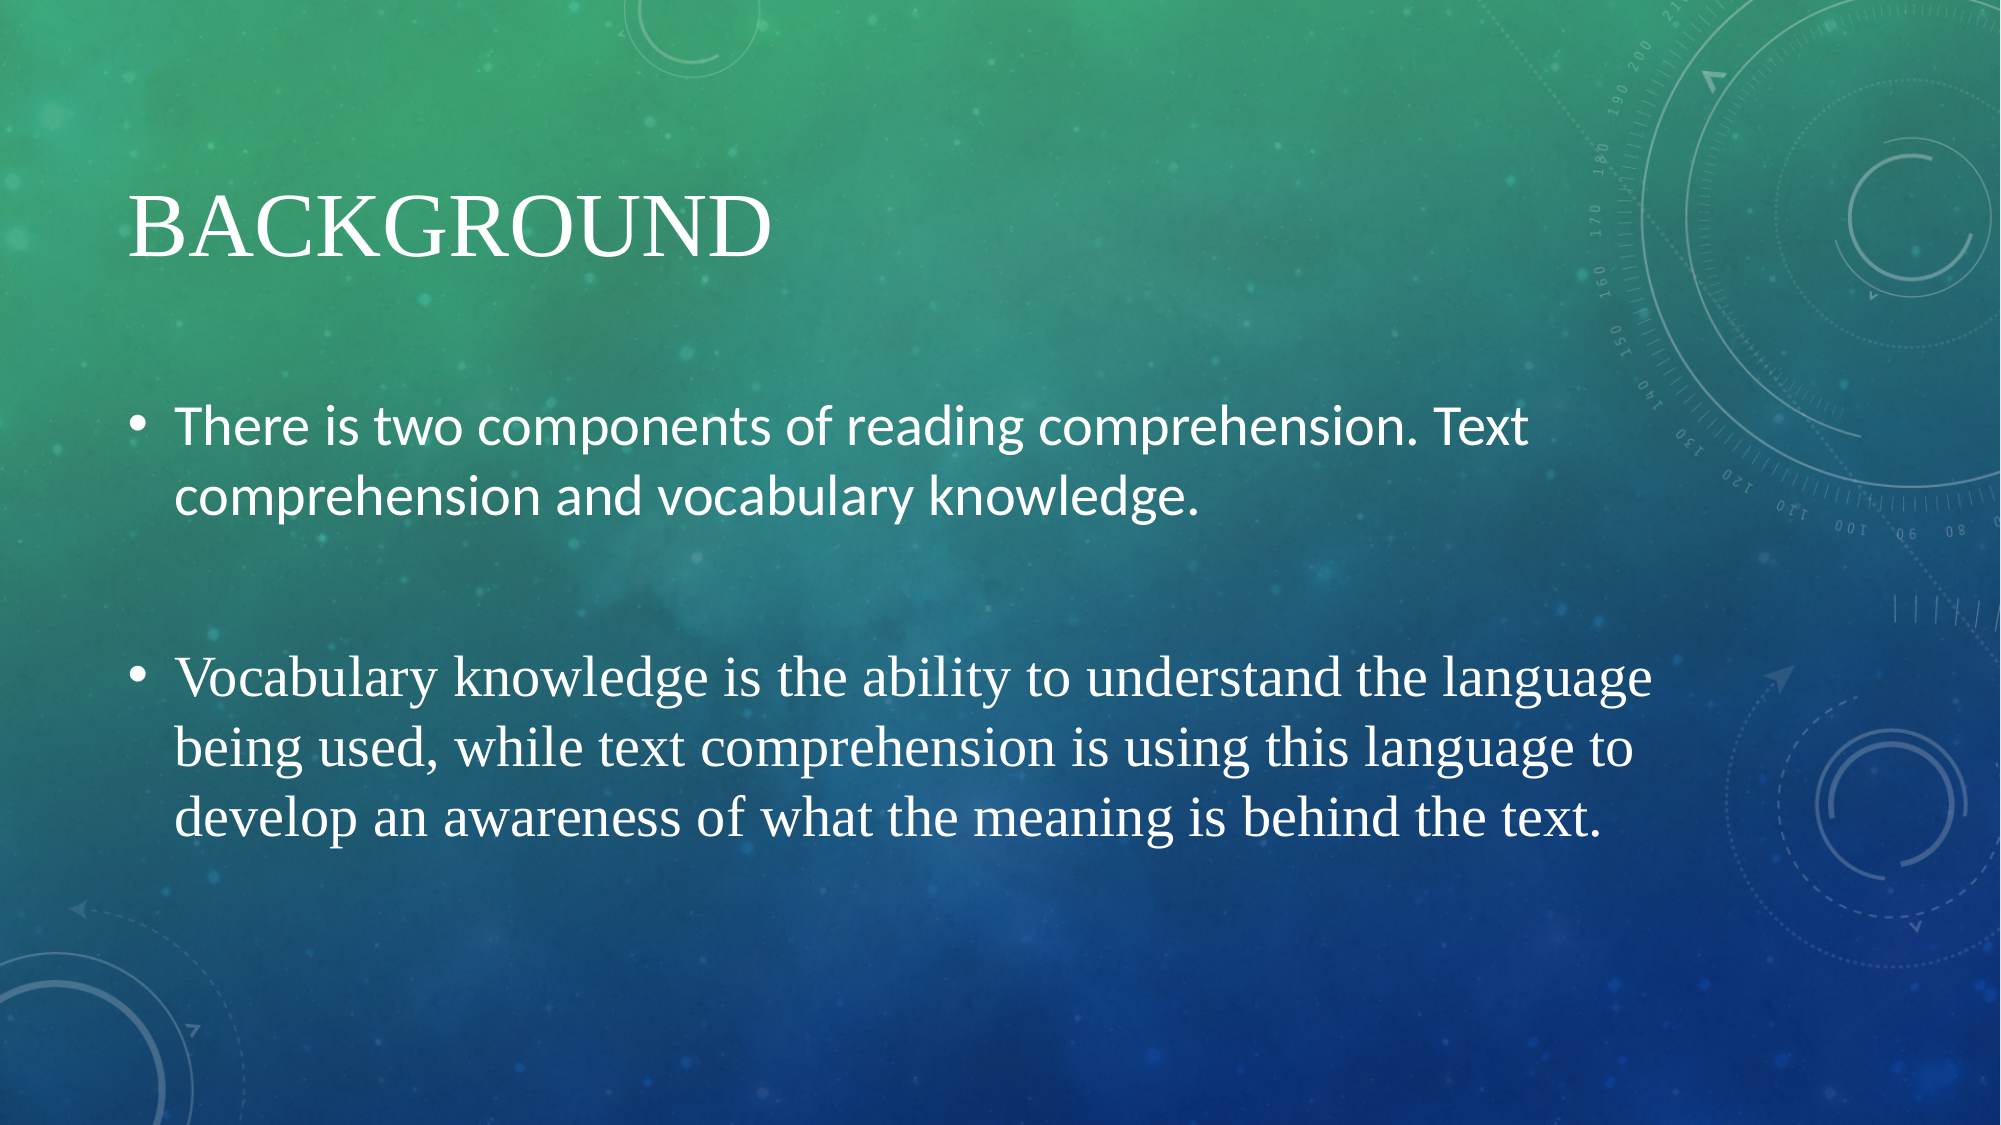

# Background
There is two components of reading comprehension. Text comprehension and vocabulary knowledge.

Vocabulary knowledge is the ability to understand the language being used, while text comprehension is using this language to develop an awareness of what the meaning is behind the text.